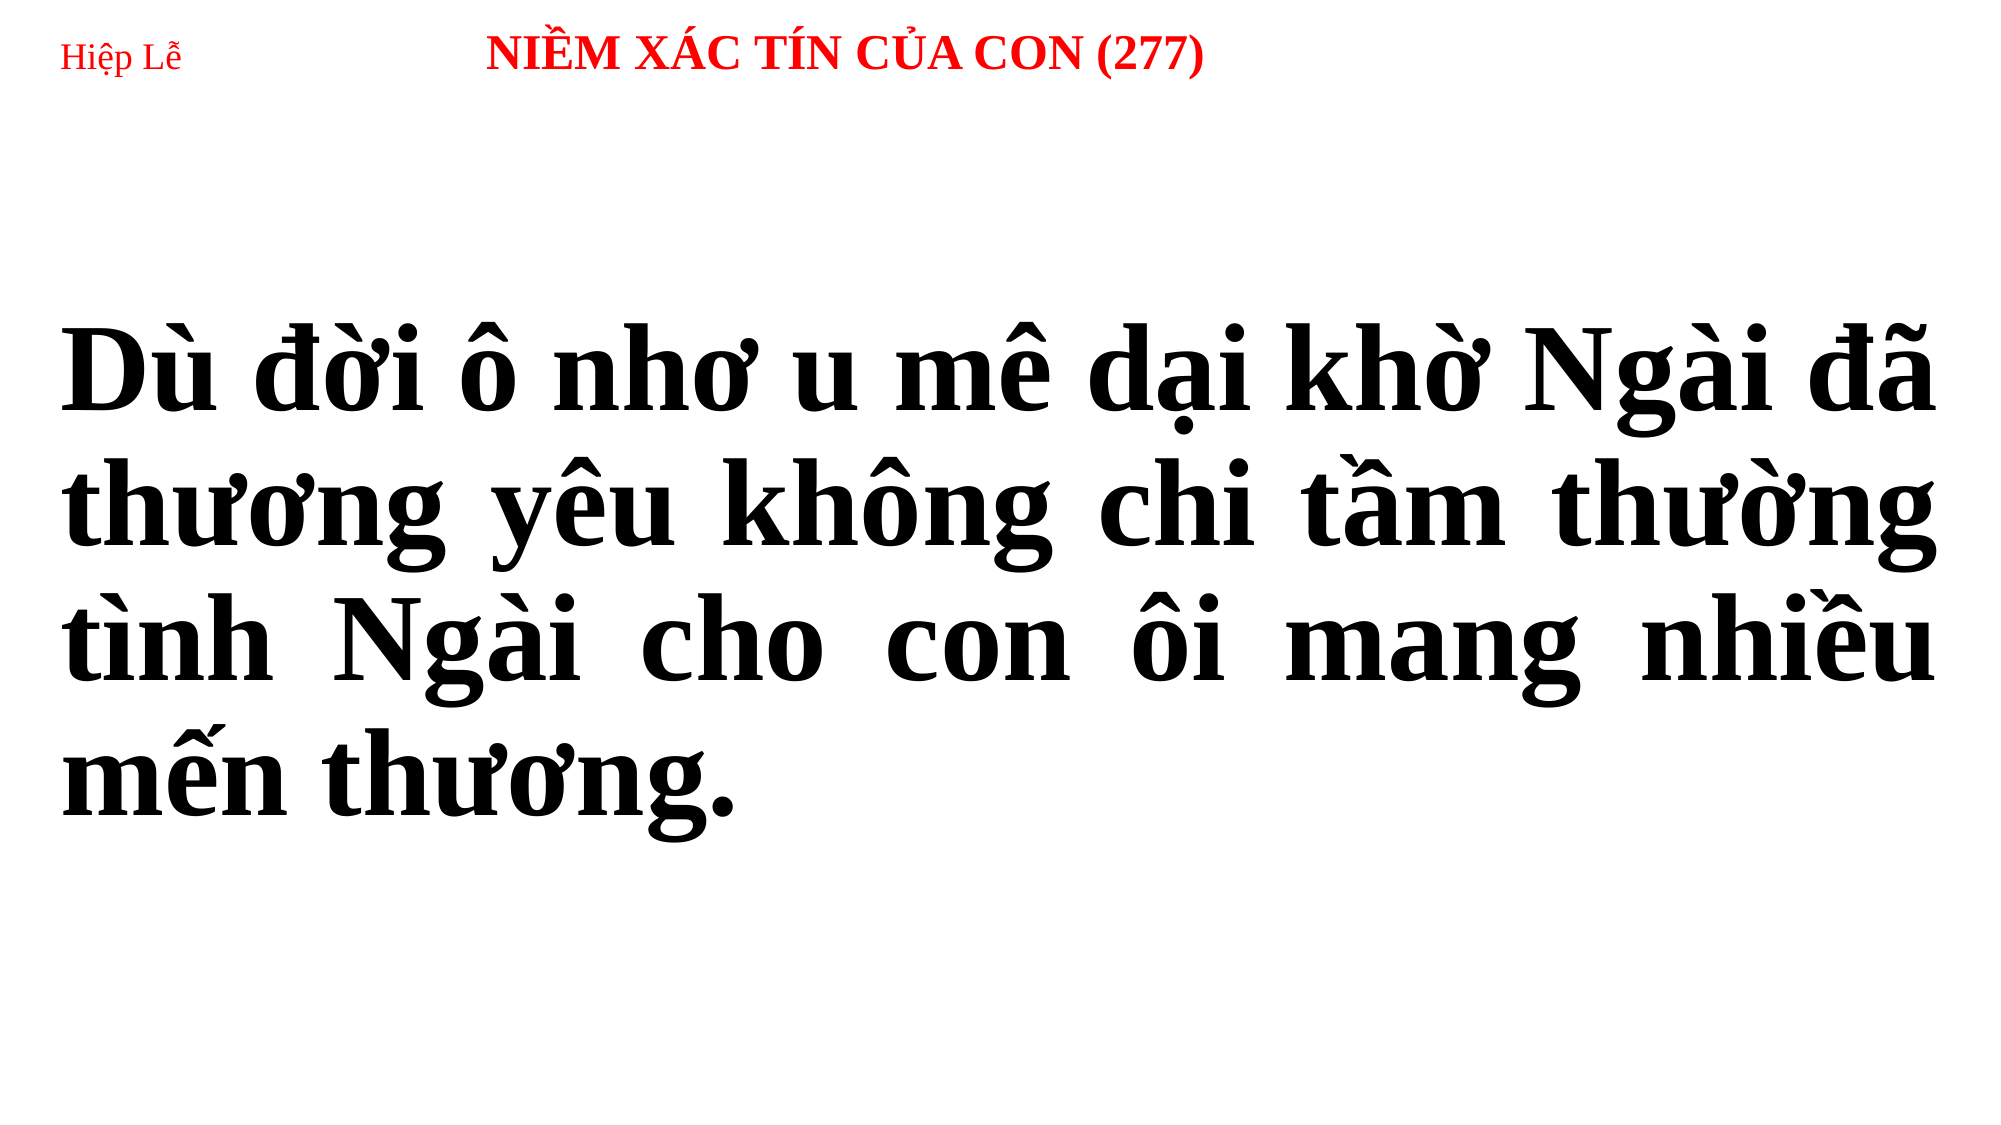

# Hiệp Lễ                                NIỀM XÁC TÍN CỦA CON (277)
Dù đời ô nhơ u mê dại khờ Ngài đã thương yêu không chi tầm thường tình Ngài cho con ôi mang nhiều mến thương.